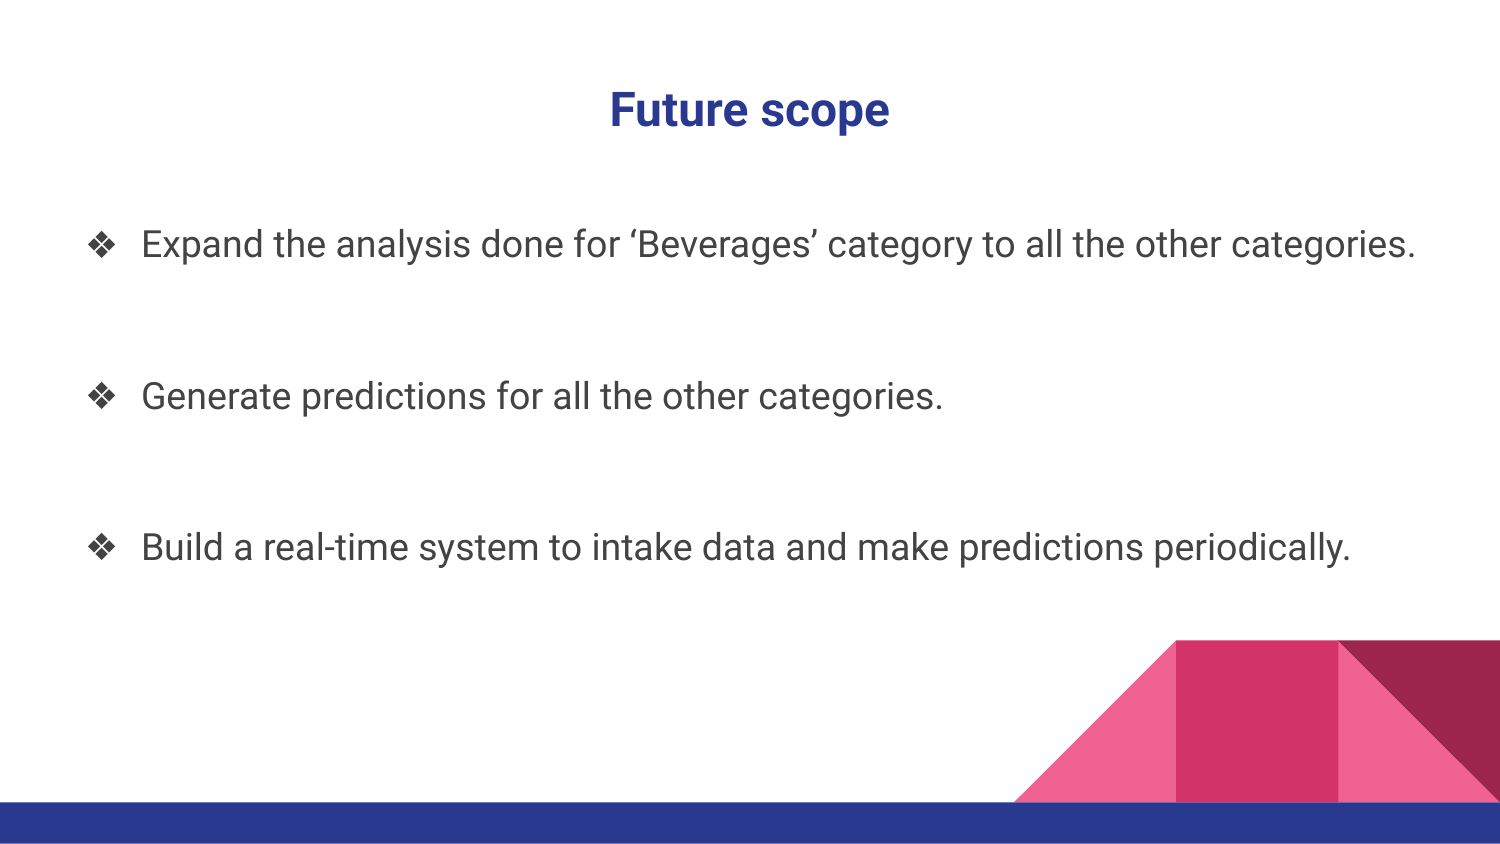

# Future scope
Expand the analysis done for ‘Beverages’ category to all the other categories.

Generate predictions for all the other categories.

Build a real-time system to intake data and make predictions periodically.